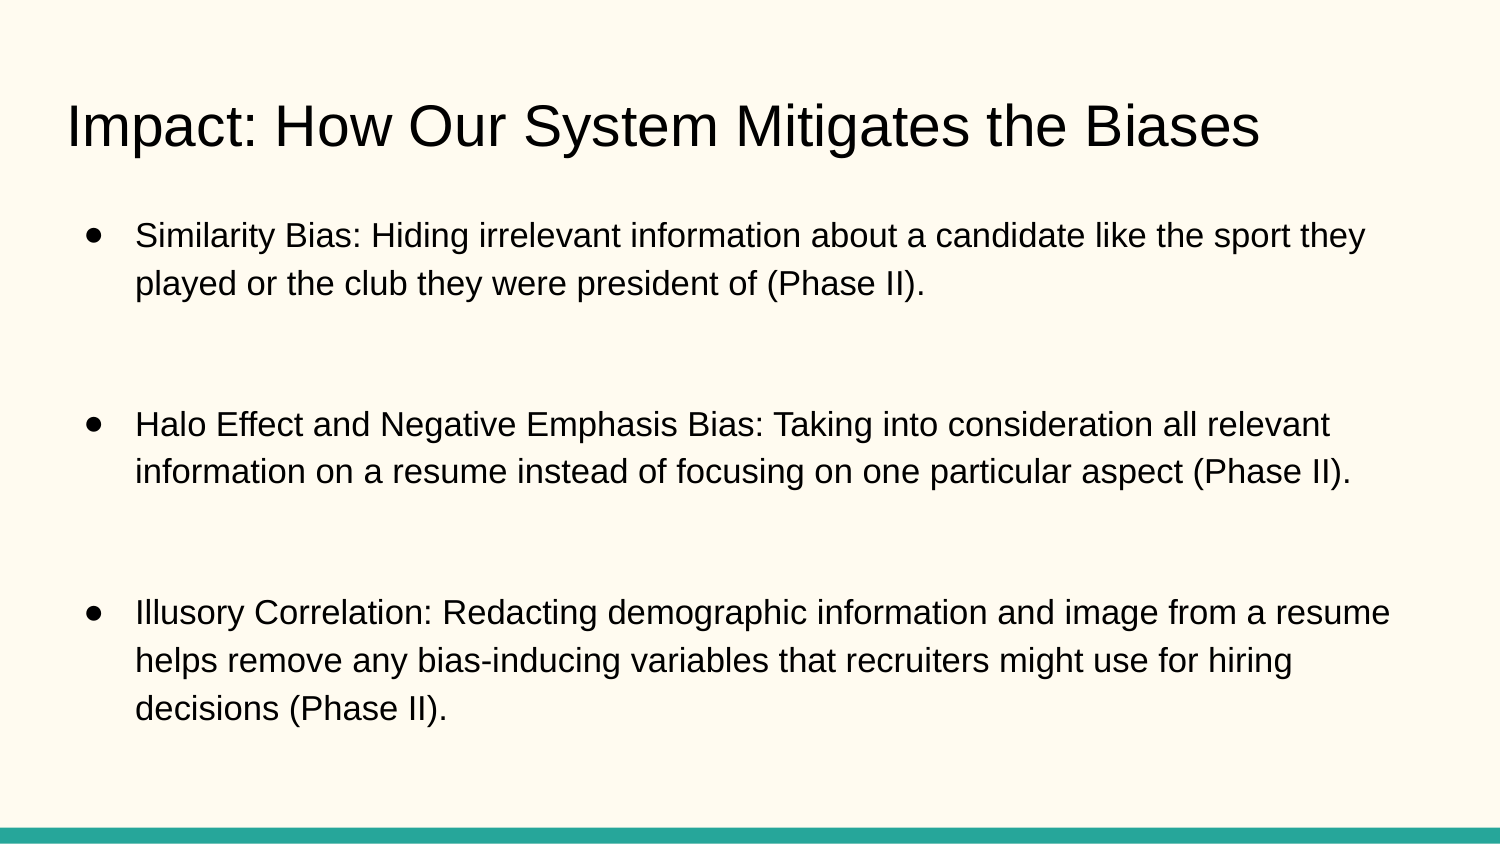

# Impact: How Our System Mitigates the Biases
Similarity Bias: Hiding irrelevant information about a candidate like the sport they played or the club they were president of (Phase II).

Halo Effect and Negative Emphasis Bias: Taking into consideration all relevant information on a resume instead of focusing on one particular aspect (Phase II).

Illusory Correlation: Redacting demographic information and image from a resume helps remove any bias-inducing variables that recruiters might use for hiring decisions (Phase II).